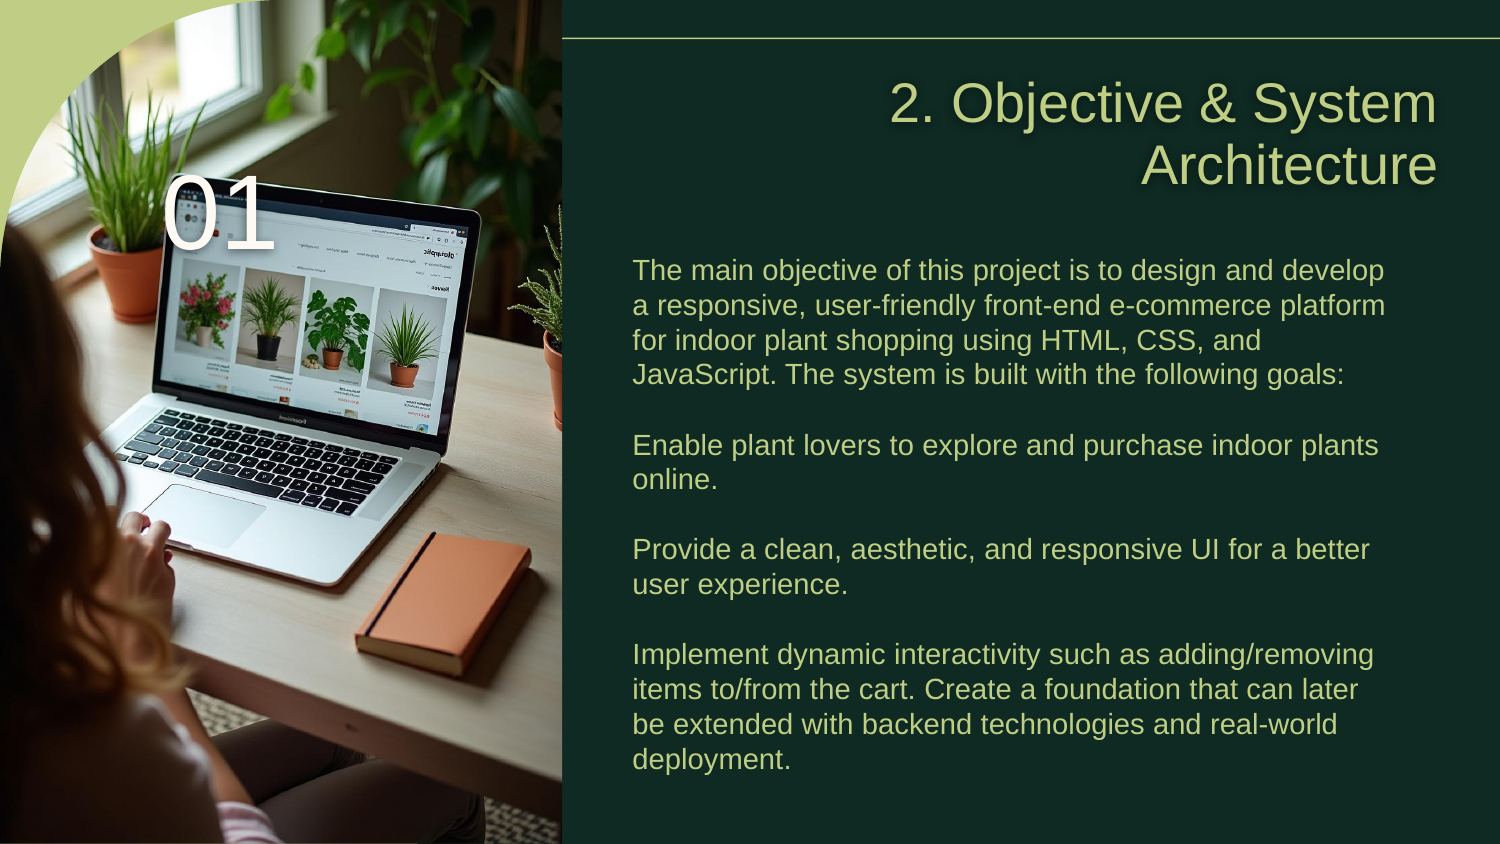

# 2. Objective & System Architecture
01

The main objective of this project is to design and develop a responsive, user-friendly front-end e-commerce platform for indoor plant shopping using HTML, CSS, and JavaScript. The system is built with the following goals:

Enable plant lovers to explore and purchase indoor plants online.

Provide a clean, aesthetic, and responsive UI for a better user experience.

Implement dynamic interactivity such as adding/removing items to/from the cart. Create a foundation that can later be extended with backend technologies and real-world deployment.